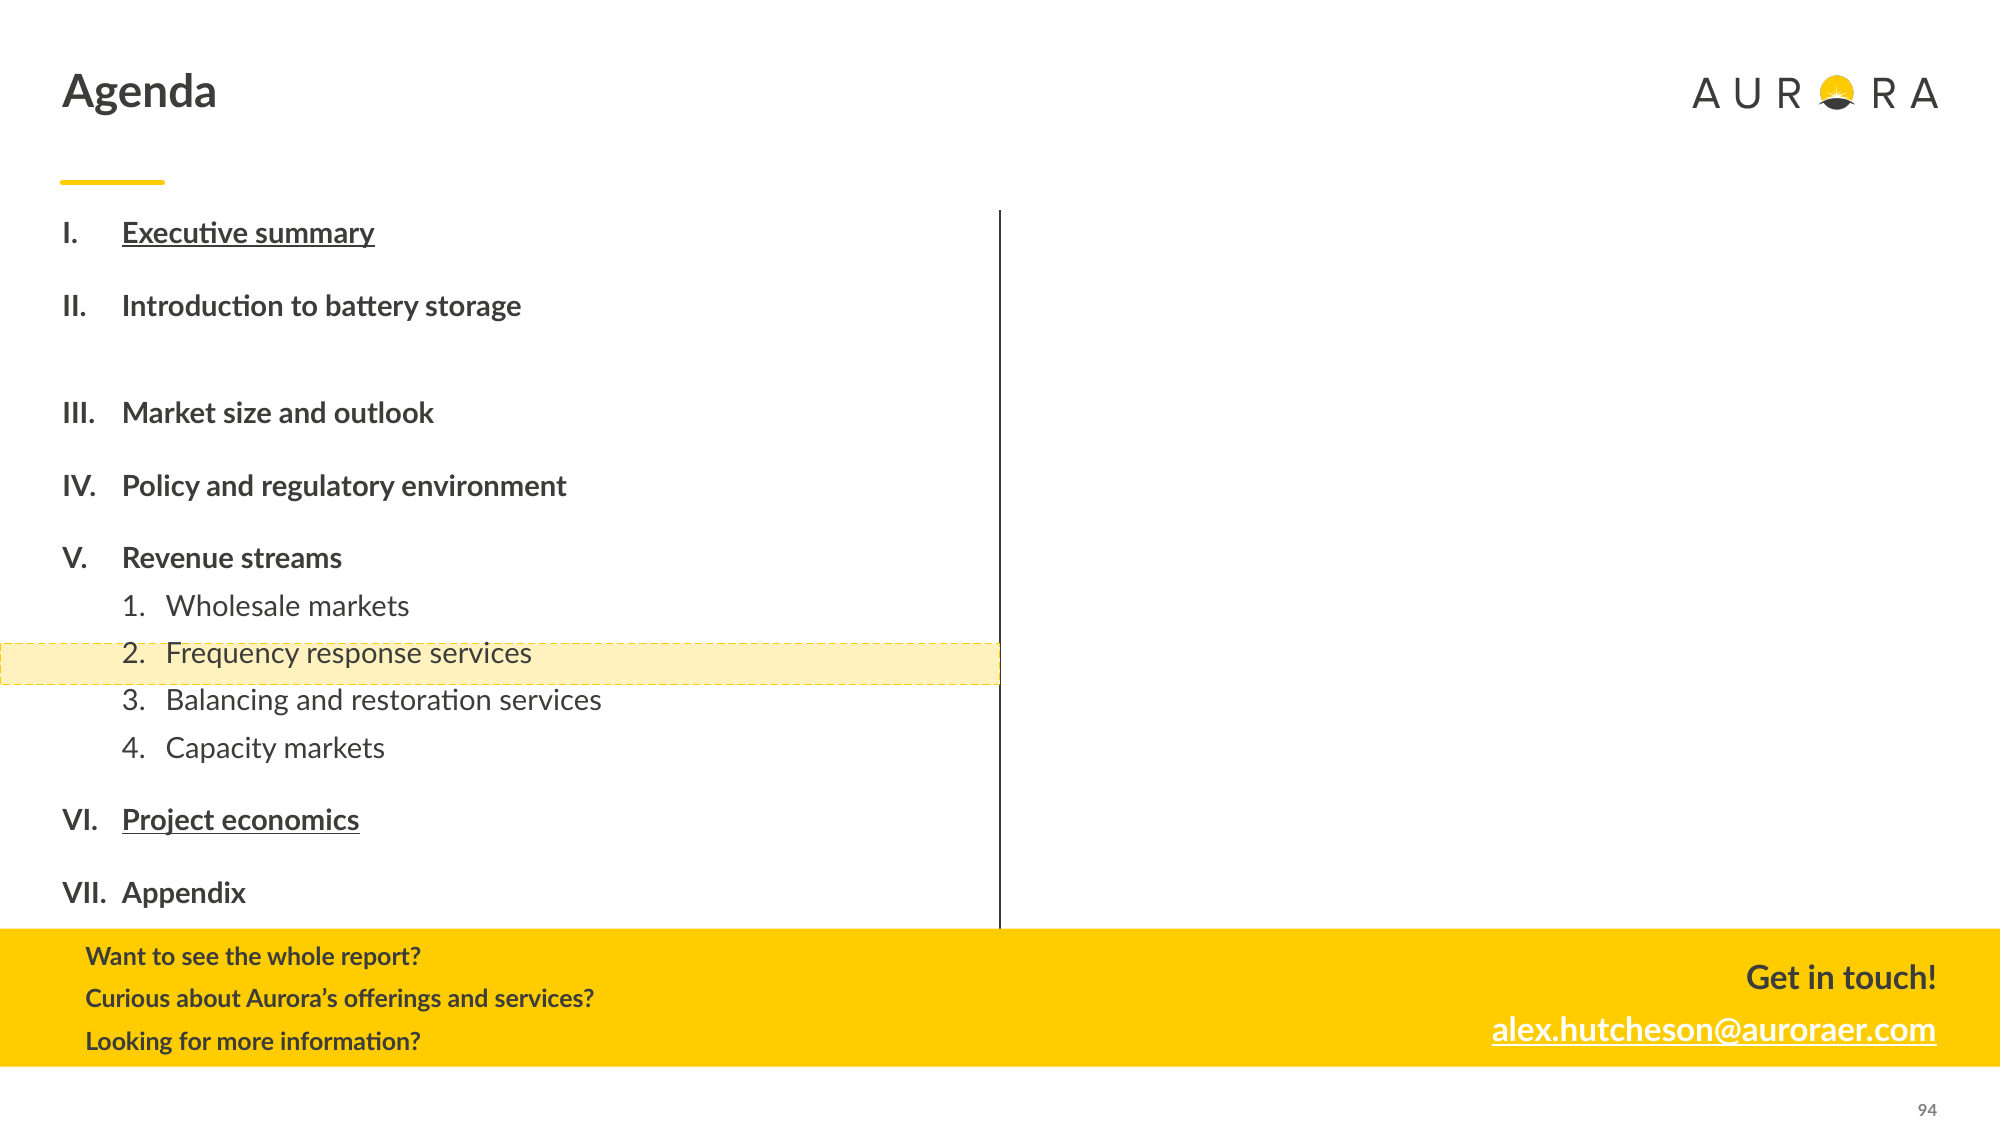

Executive summary
Introduction to battery storage
Market size and outlook
Policy and regulatory environment
Revenue streams
Wholesale markets
Frequency response services
Balancing and restoration services
Capacity markets
Project economics
Appendix

Want to see the whole report?
Curious about Aurora’s offerings and services?
Looking for more information?
Get in touch!
alex.hutcheson@auroraer.com